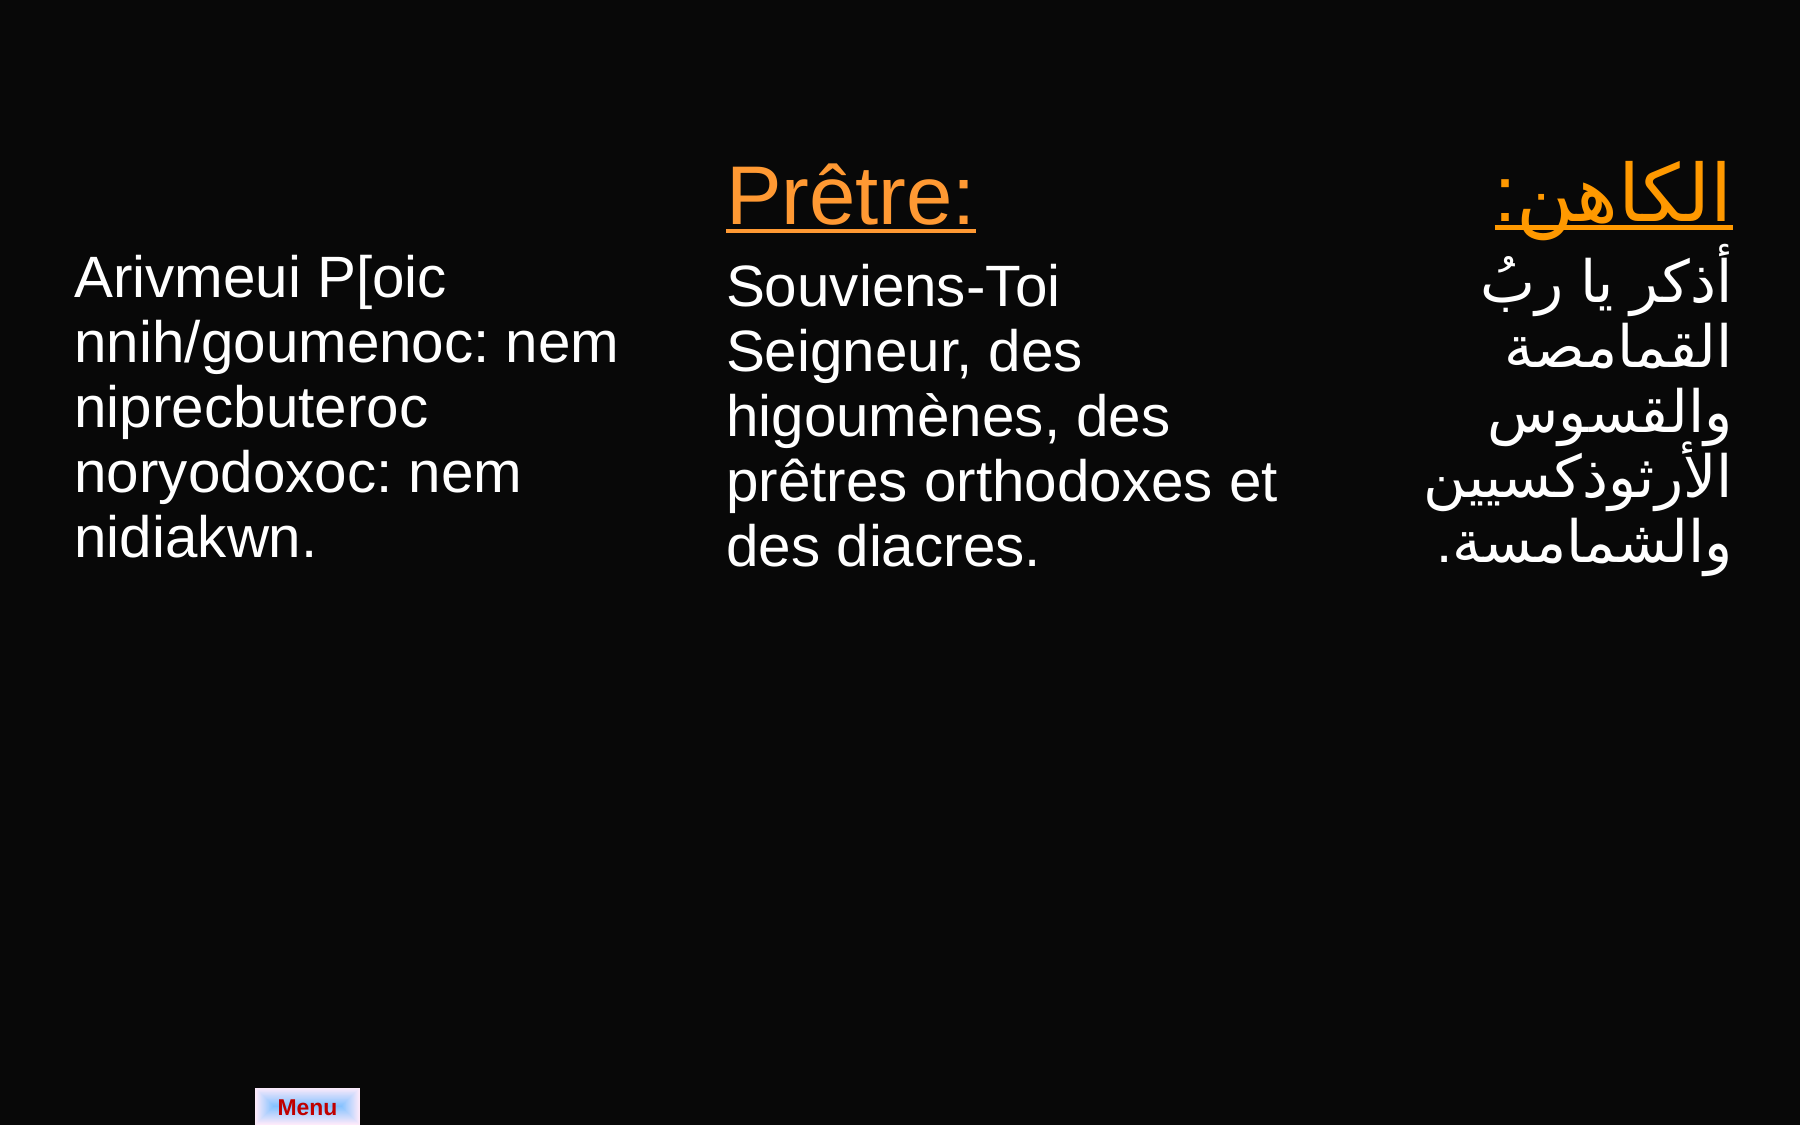

| Arivmeui P[oic nnih/goumenoc: nem niprecbuteroc noryodoxoc: nem nidiakwn. | Prêtre: Souviens-Toi Seigneur, des higoumènes, des prêtres orthodoxes et des diacres. | الكاهن: أذكر يا ربُ القمامصة والقسوس الأرثوذكسيين والشمامسة. |
| --- | --- | --- |

Menu